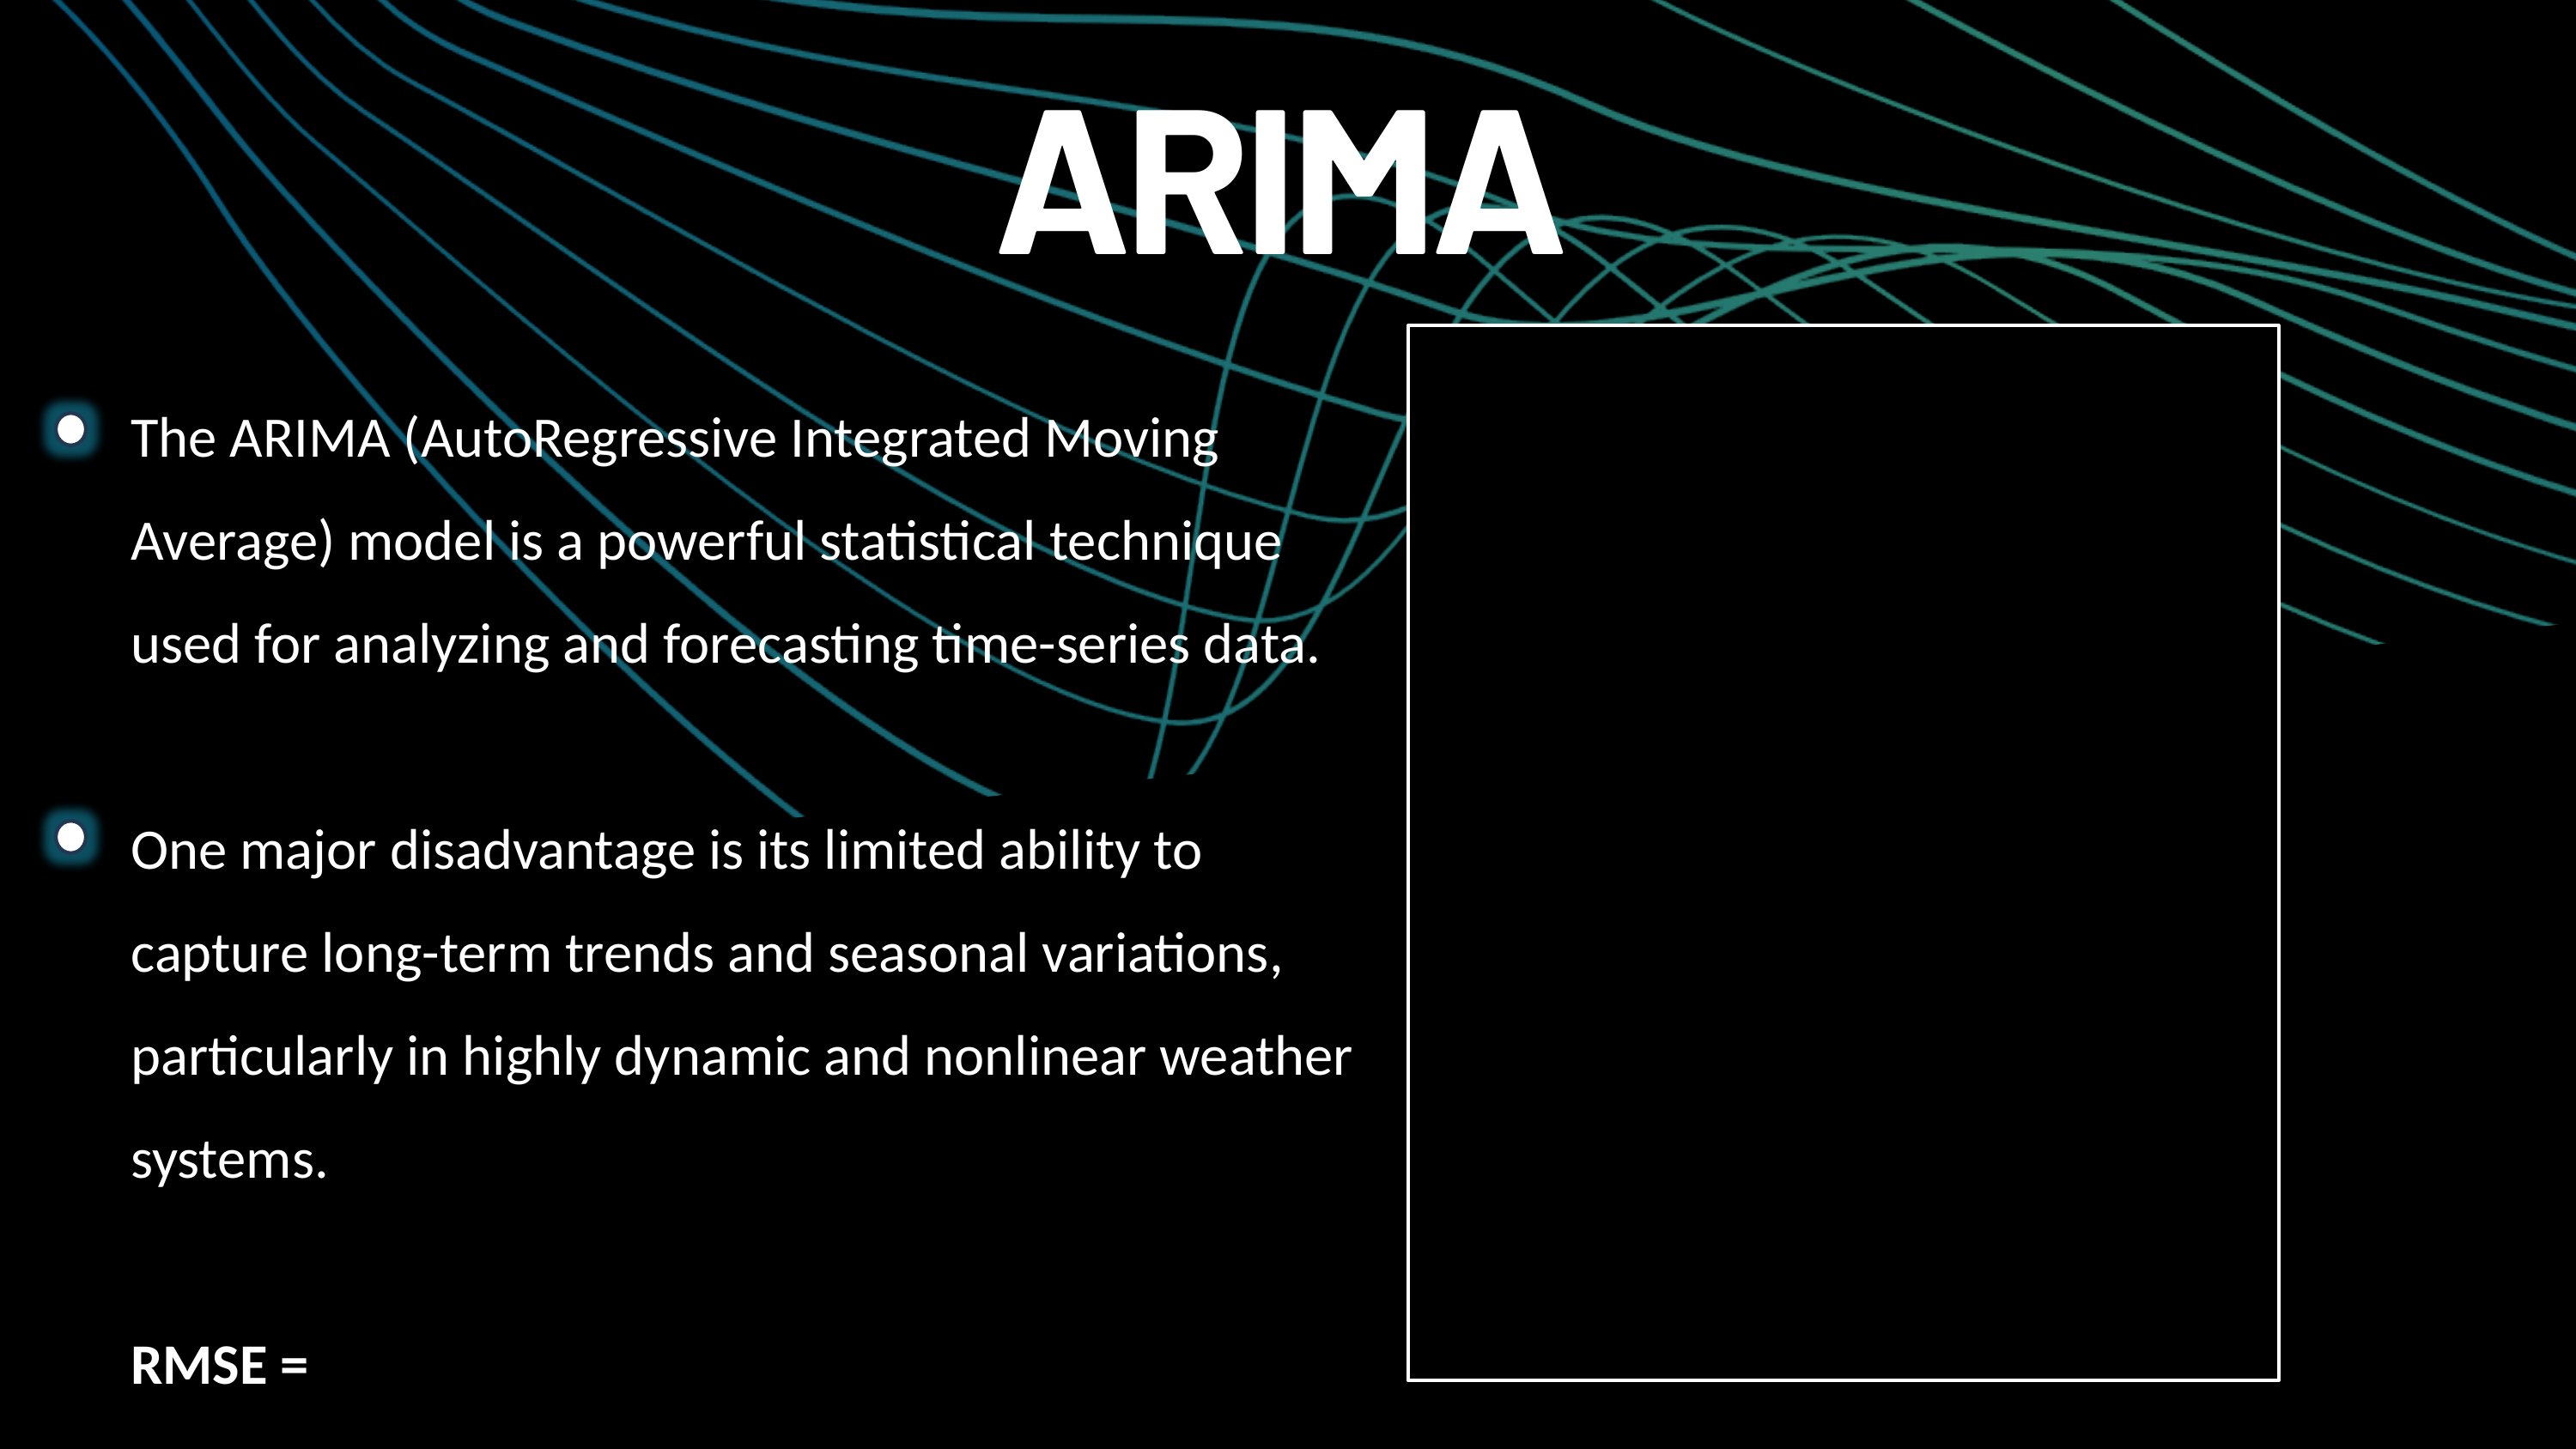

ARIMA

The ARIMA (AutoRegressive Integrated Moving Average) model is a powerful statistical technique used for analyzing and forecasting time-series data.

One major disadvantage is its limited ability to capture long-term trends and seasonal variations, particularly in highly dynamic and nonlinear weather systems.

RMSE =